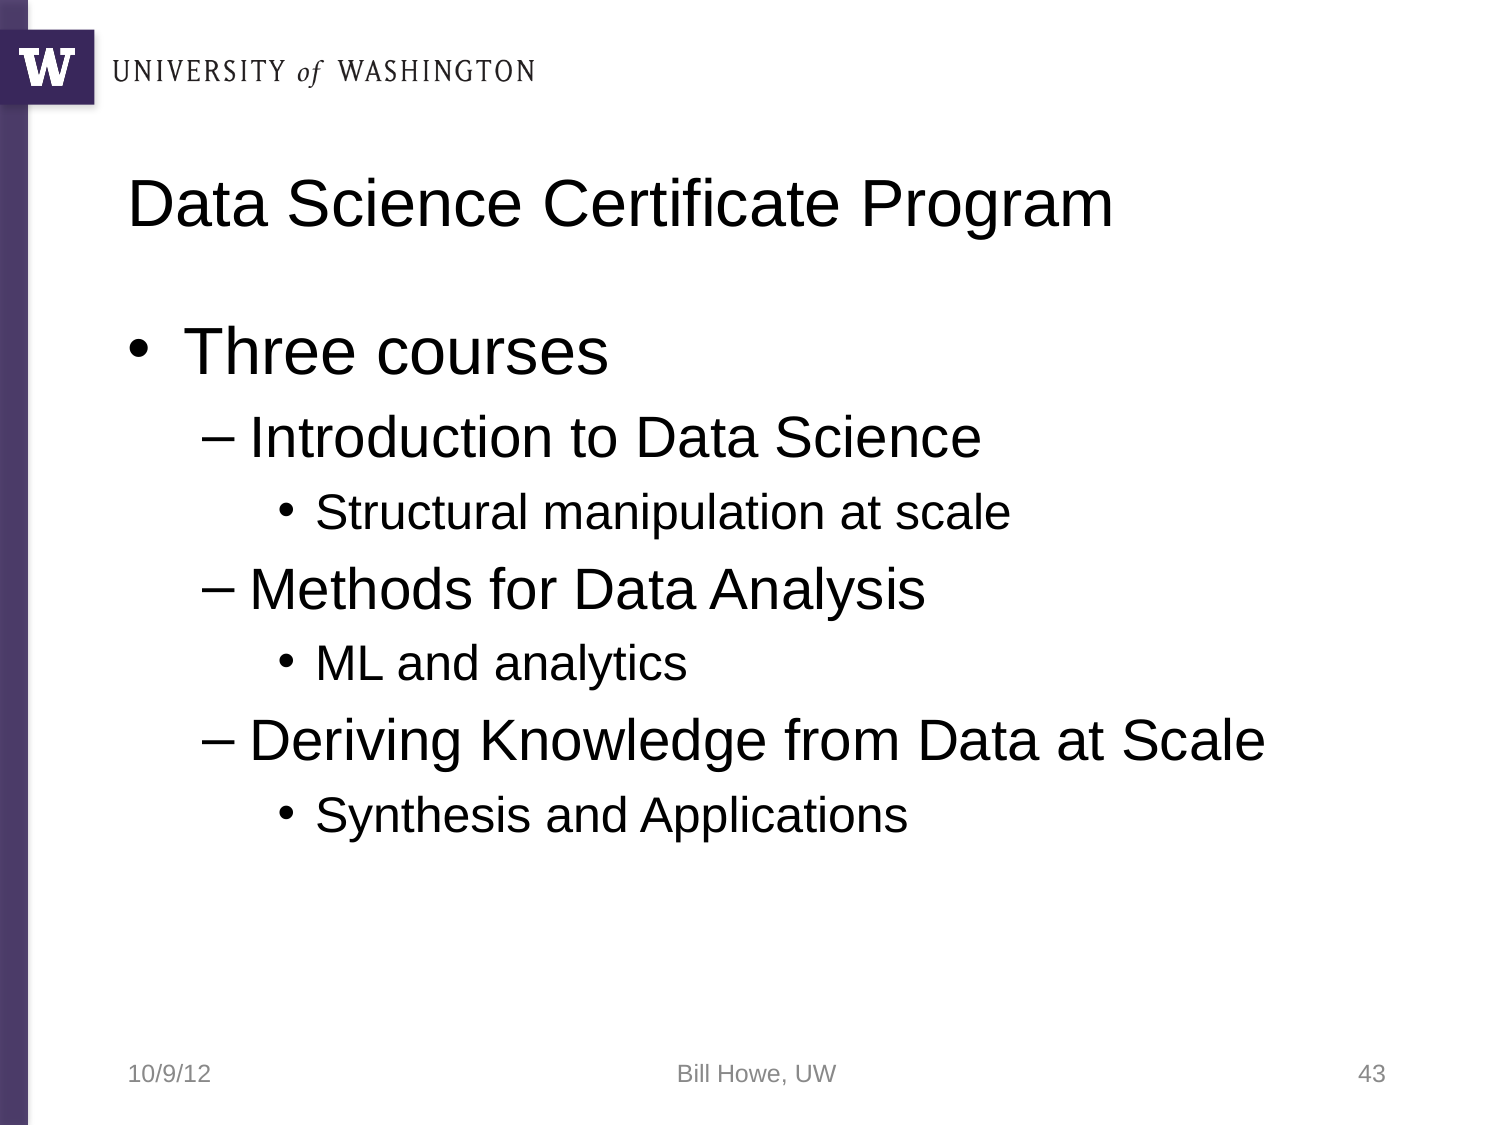

# Data Science Certificate Program
Three courses
Introduction to Data Science
Structural manipulation at scale
Methods for Data Analysis
ML and analytics
Deriving Knowledge from Data at Scale
Synthesis and Applications
10/9/12
Bill Howe, UW
43